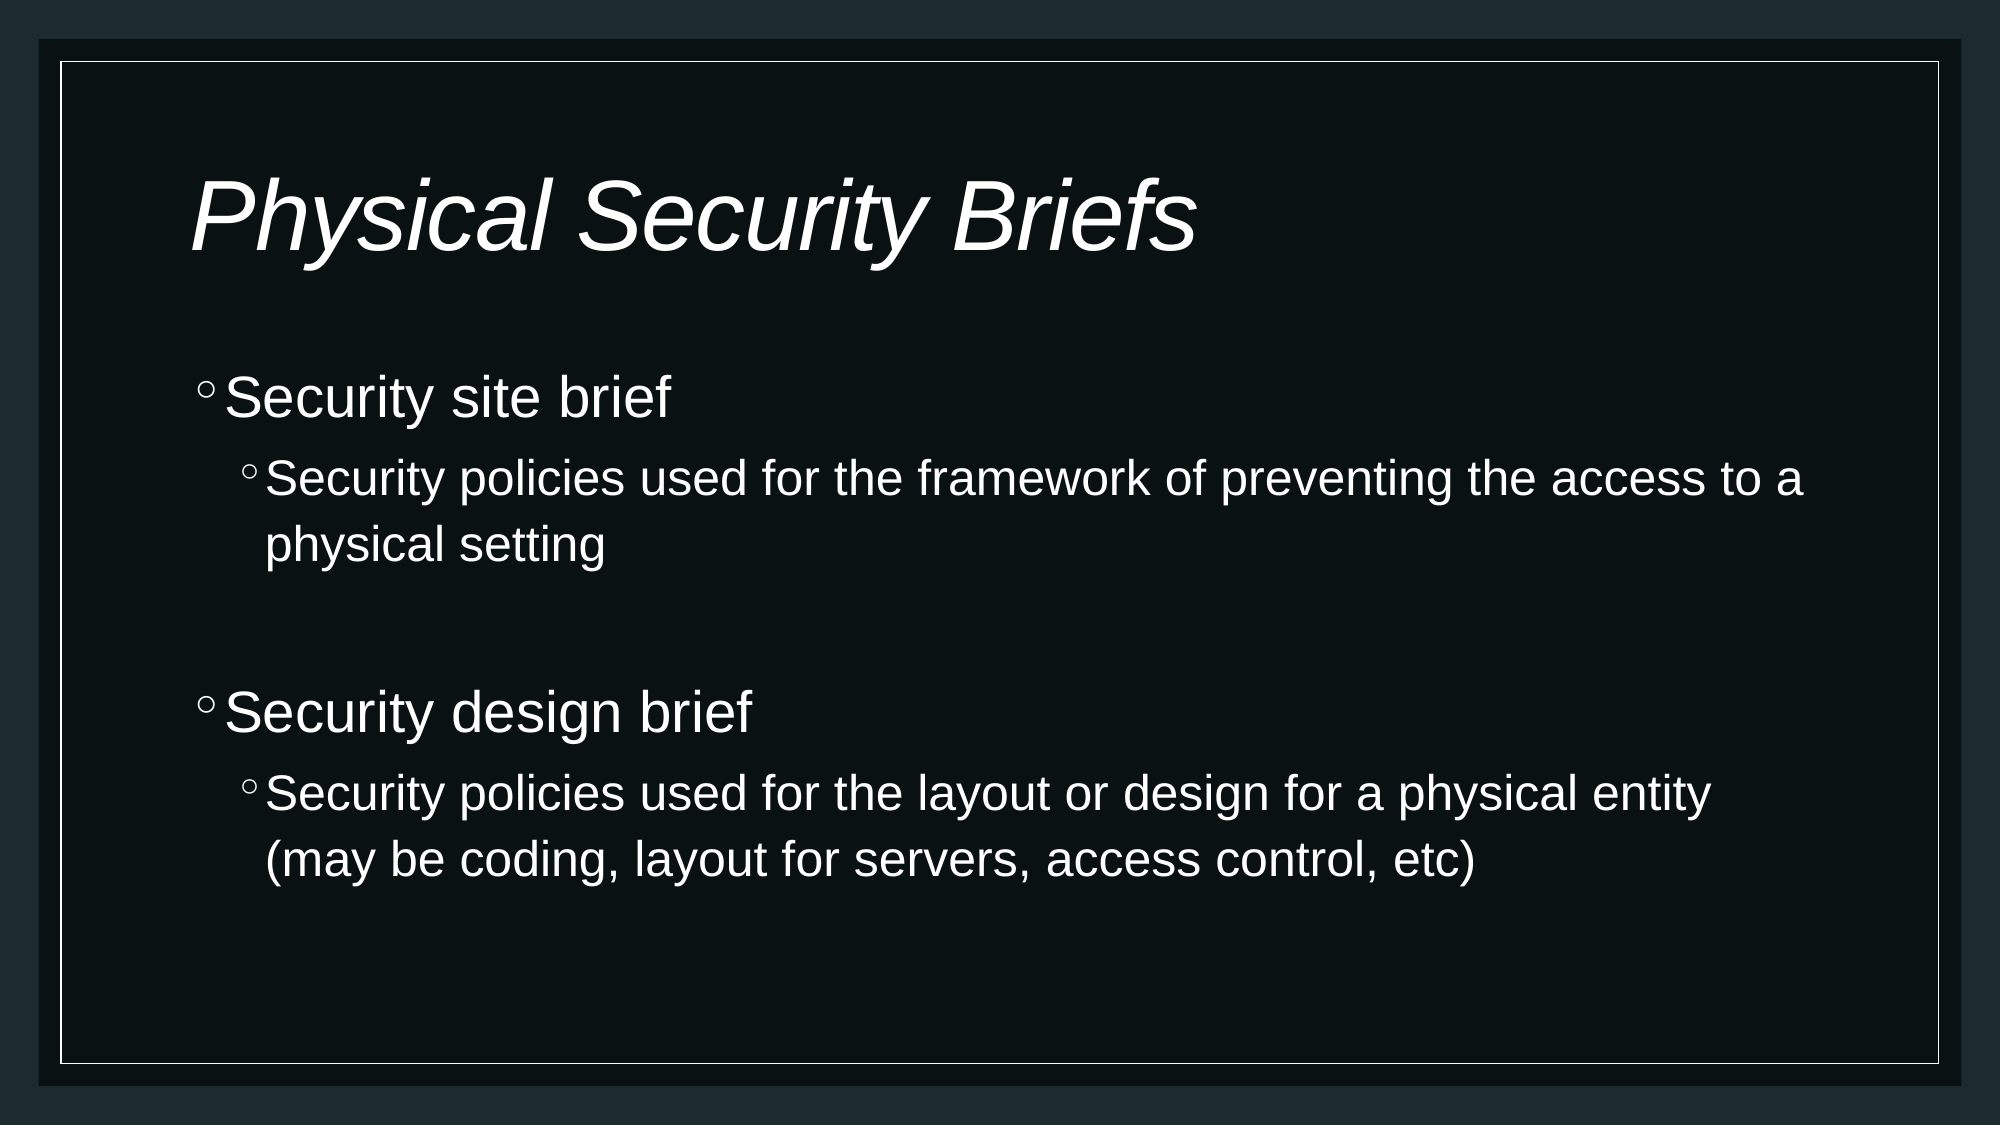

# Physical Security Briefs
Security site brief
Security policies used for the framework of preventing the access to a physical setting

Security design brief
Security policies used for the layout or design for a physical entity (may be coding, layout for servers, access control, etc)